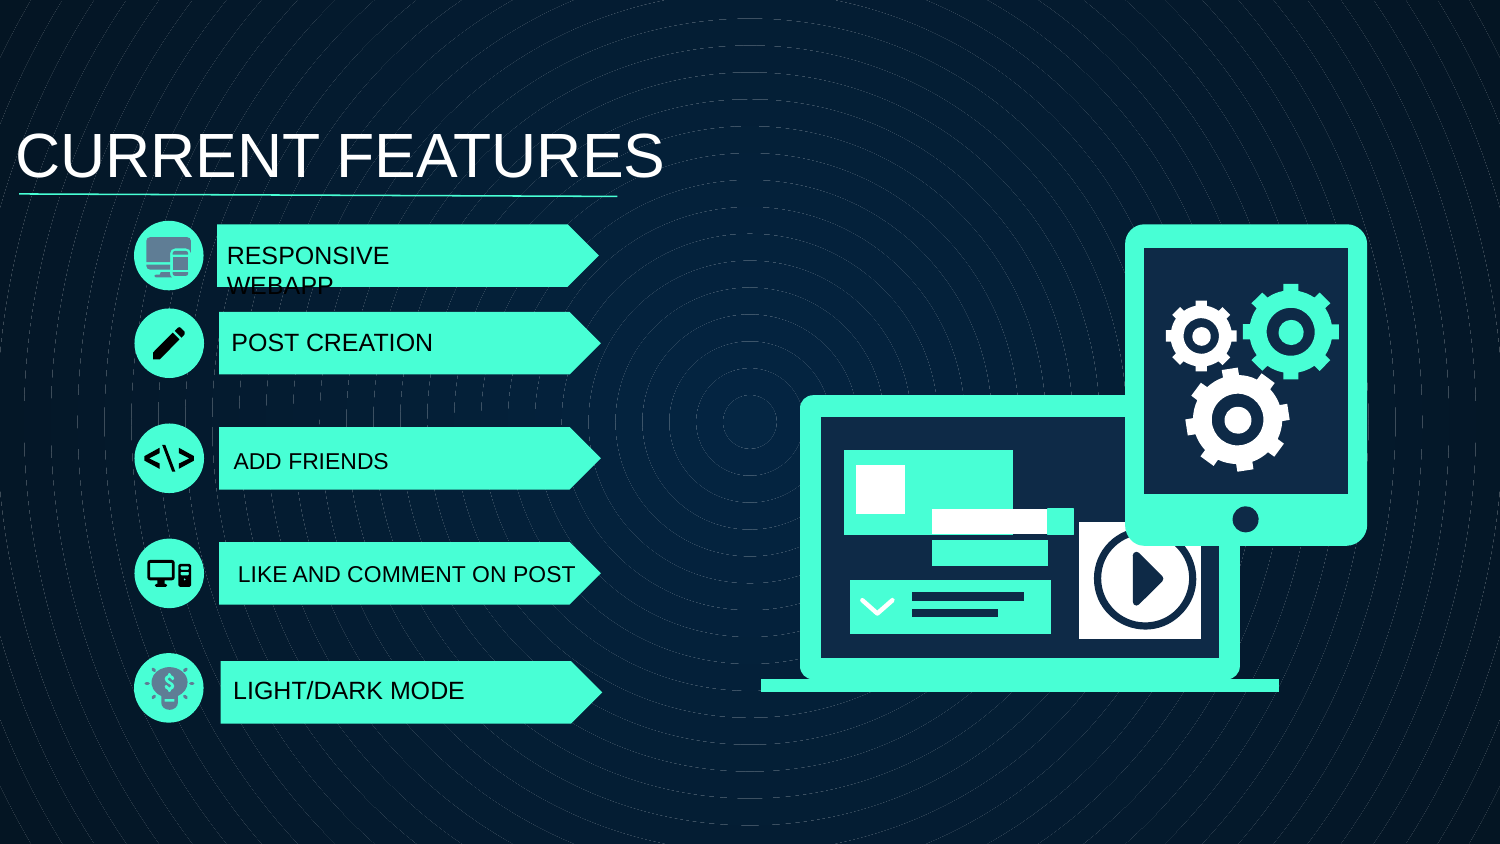

CURRENT FEATURES

d

RESPONSIVE WEBAPP

d

# POST CREATION

ADD FRIENDS

LIKE AND COMMENT ON POST

LIGHT/DARK MODE